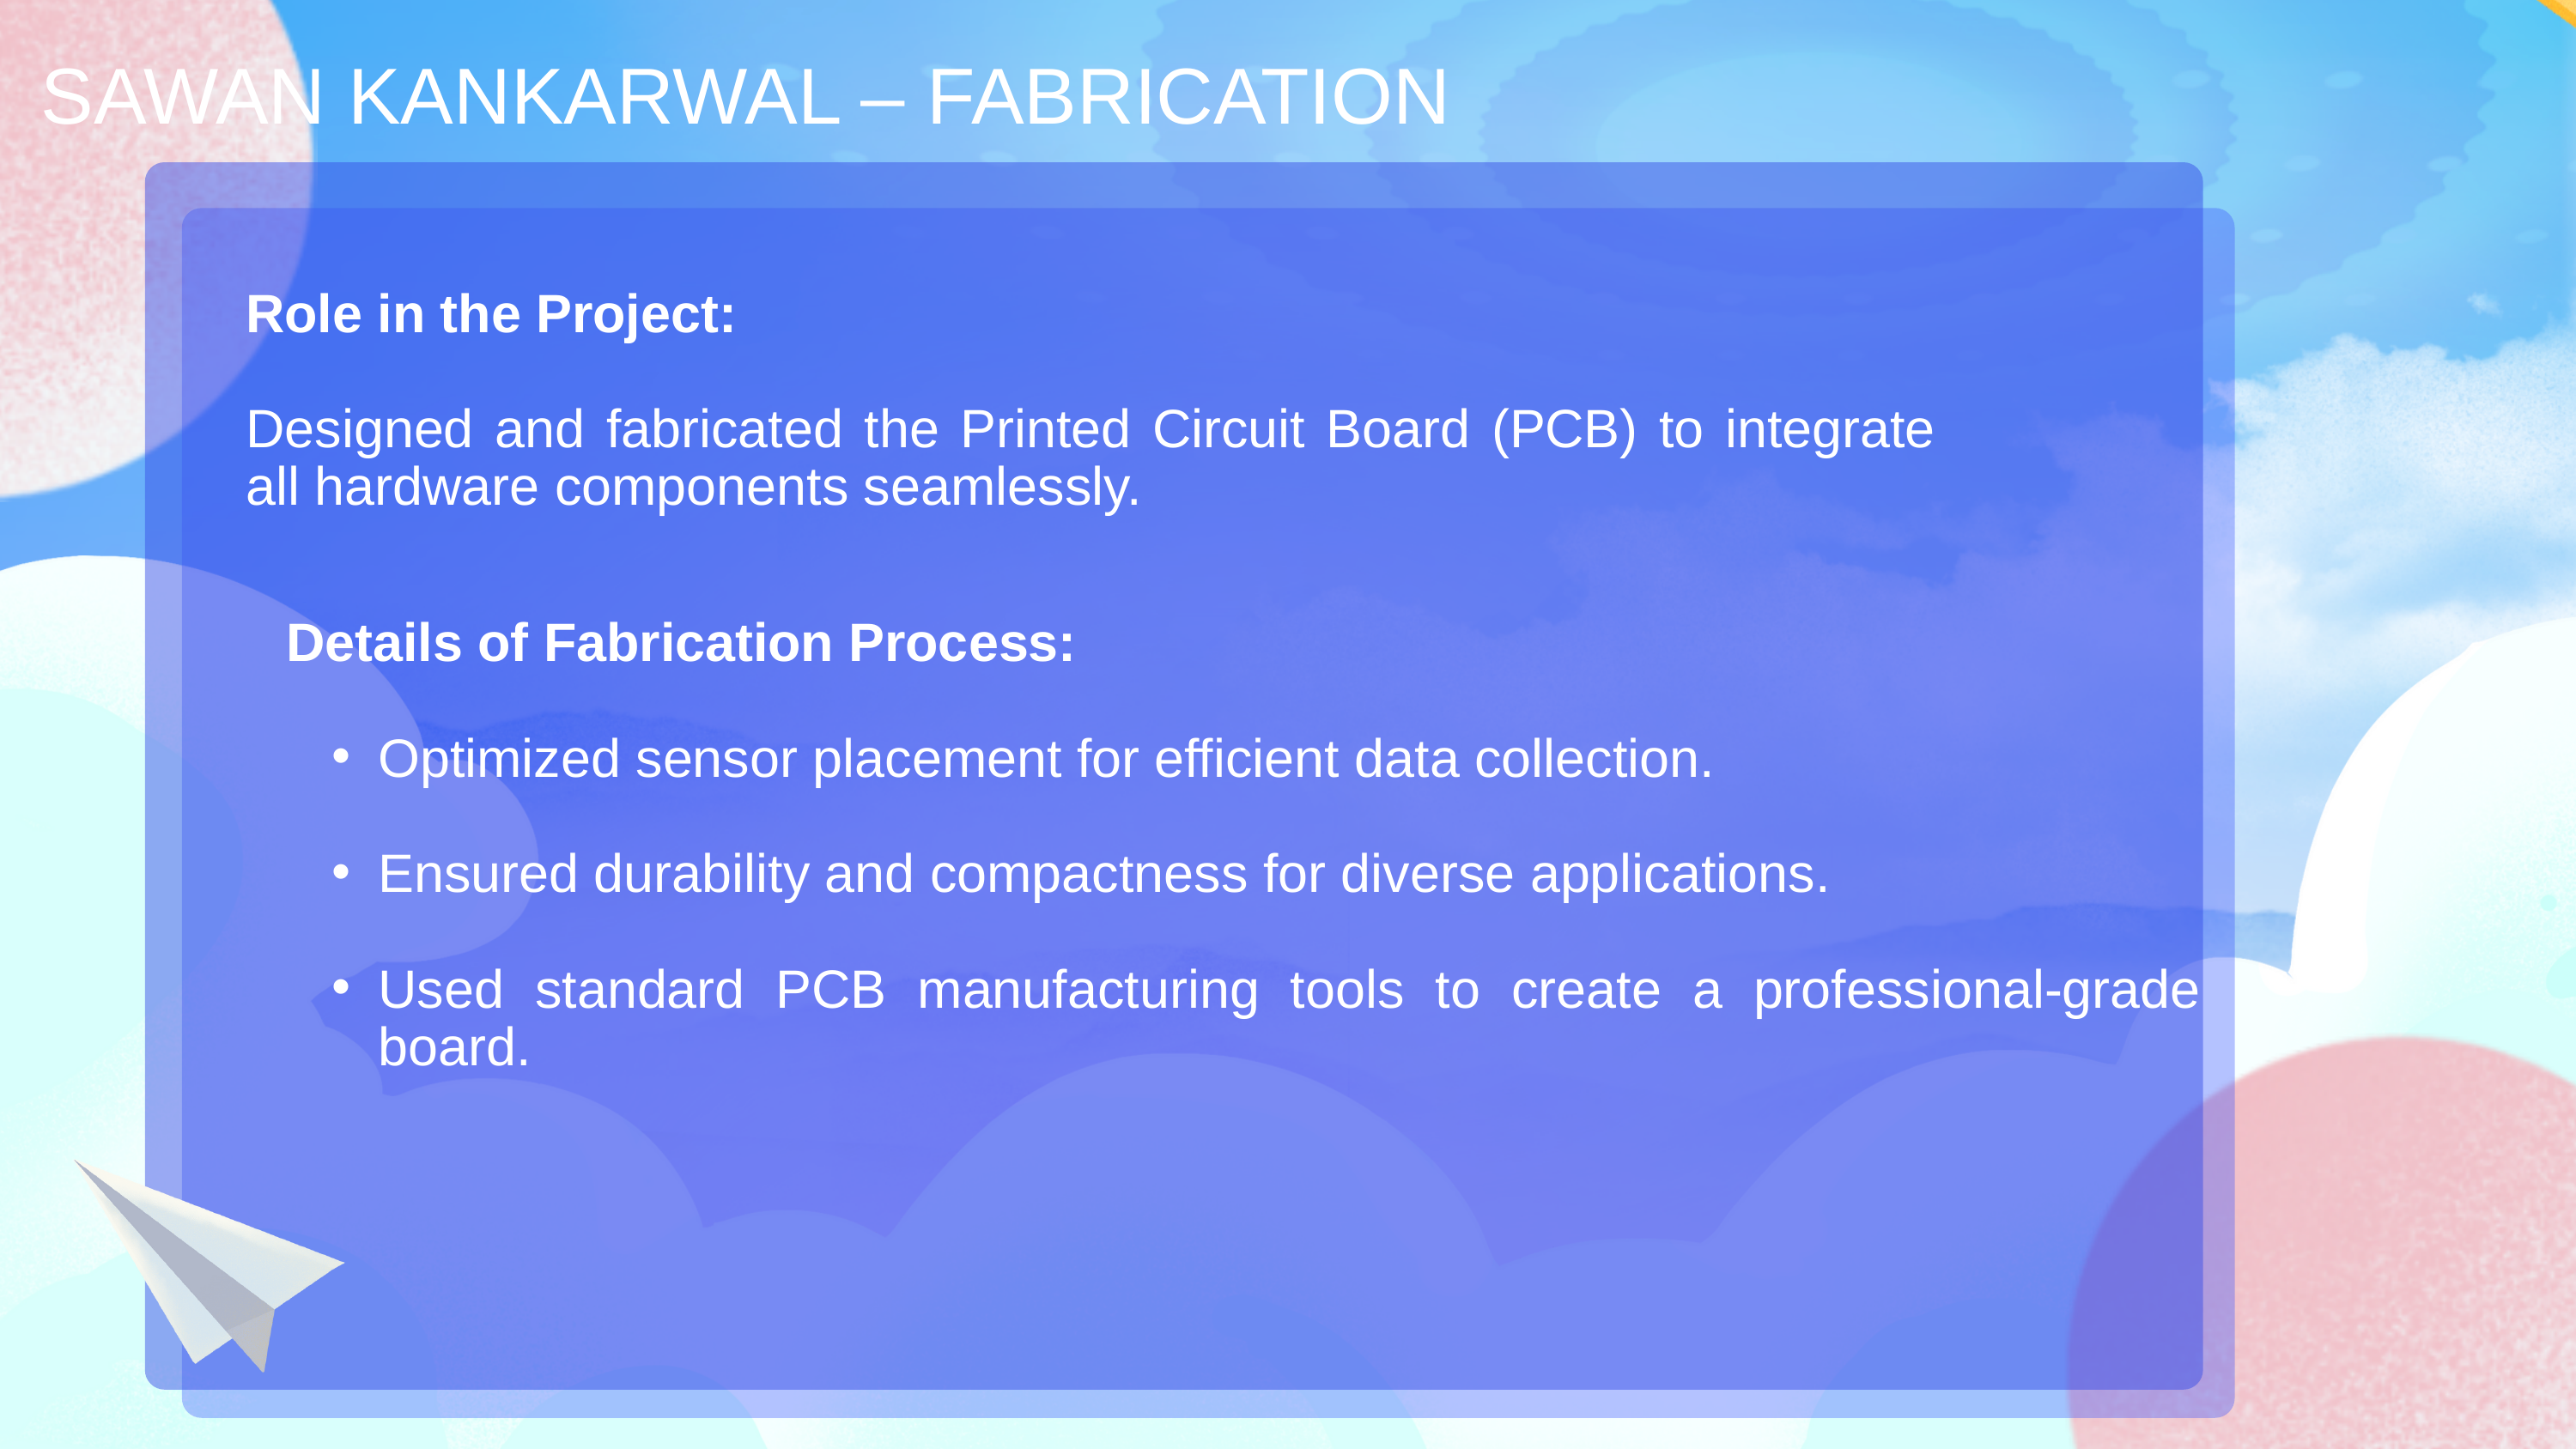

SAWAN KANKARWAL – FABRICATION

Role in the Project:

Designed and fabricated the Printed Circuit Board (PCB) to integrate all hardware components seamlessly.

Details of Fabrication Process:

Optimized sensor placement for efficient data collection.

Ensured durability and compactness for diverse applications.

Used standard PCB manufacturing tools to create a professional-grade board.